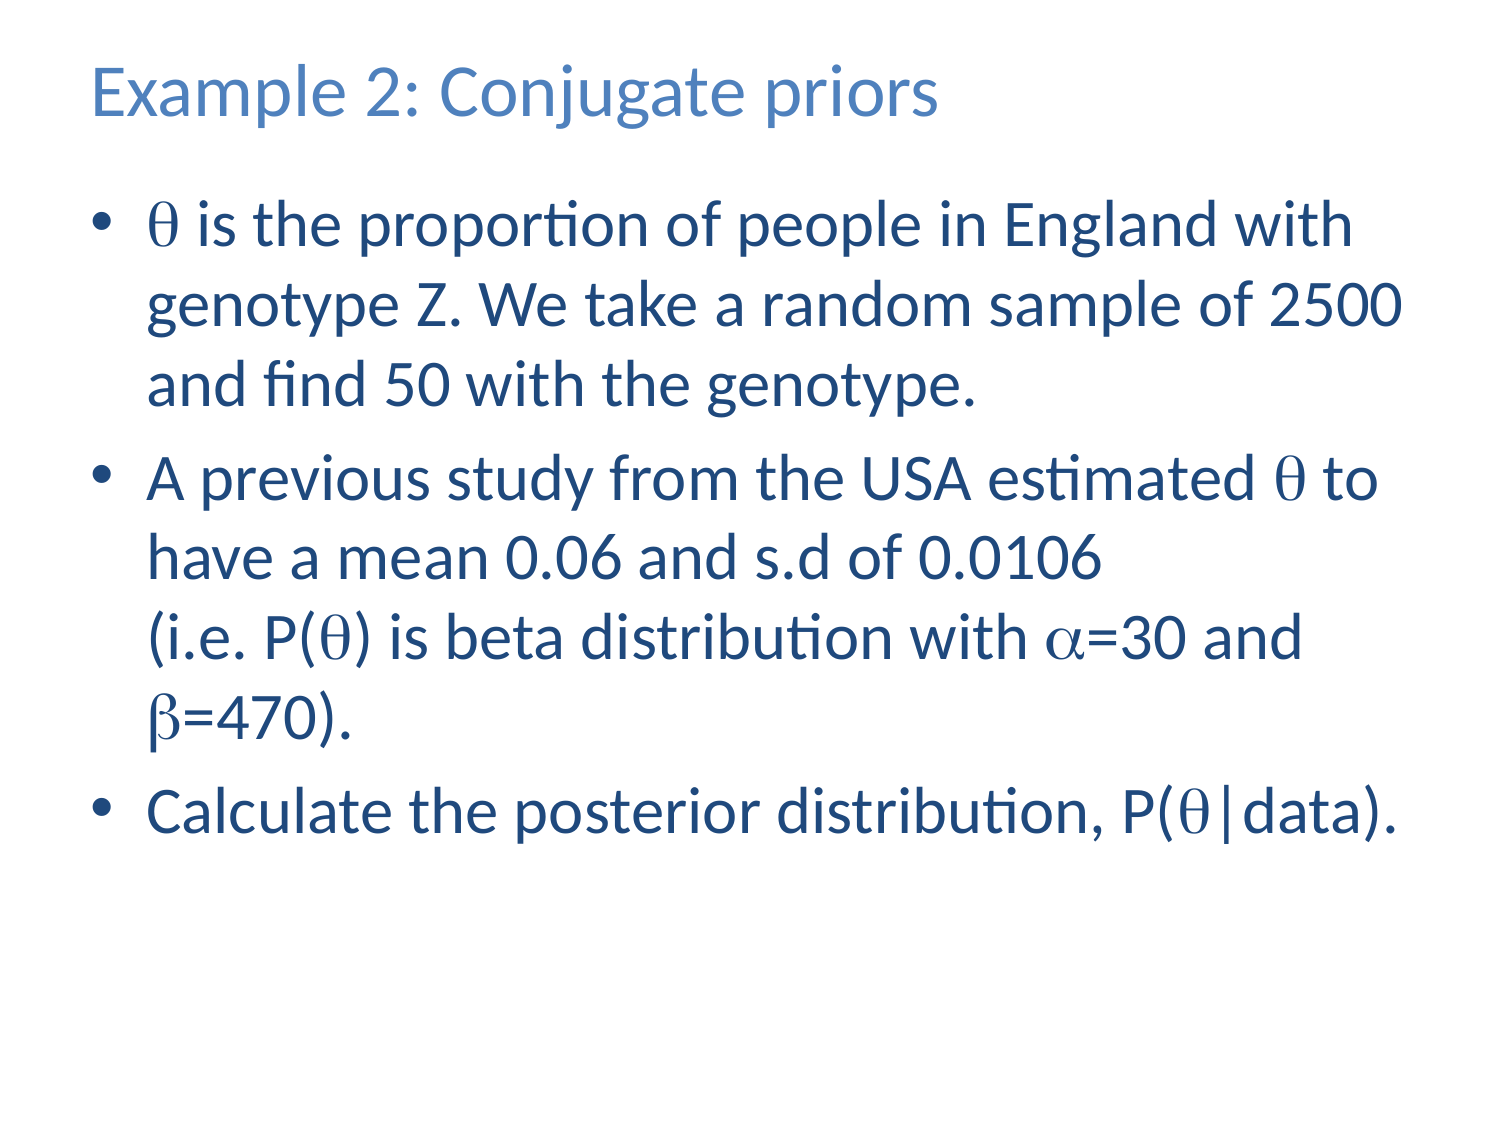

# Example 2: Conjugate priors
θ is the proportion of people in England with genotype Z. We take a random sample of 2500 and find 50 with the genotype.
A previous study from the USA estimated θ to have a mean 0.06 and s.d of 0.0106
(i.e. P(θ) is beta distribution with α=30 and β=470).
Calculate the posterior distribution, P(θ|data).